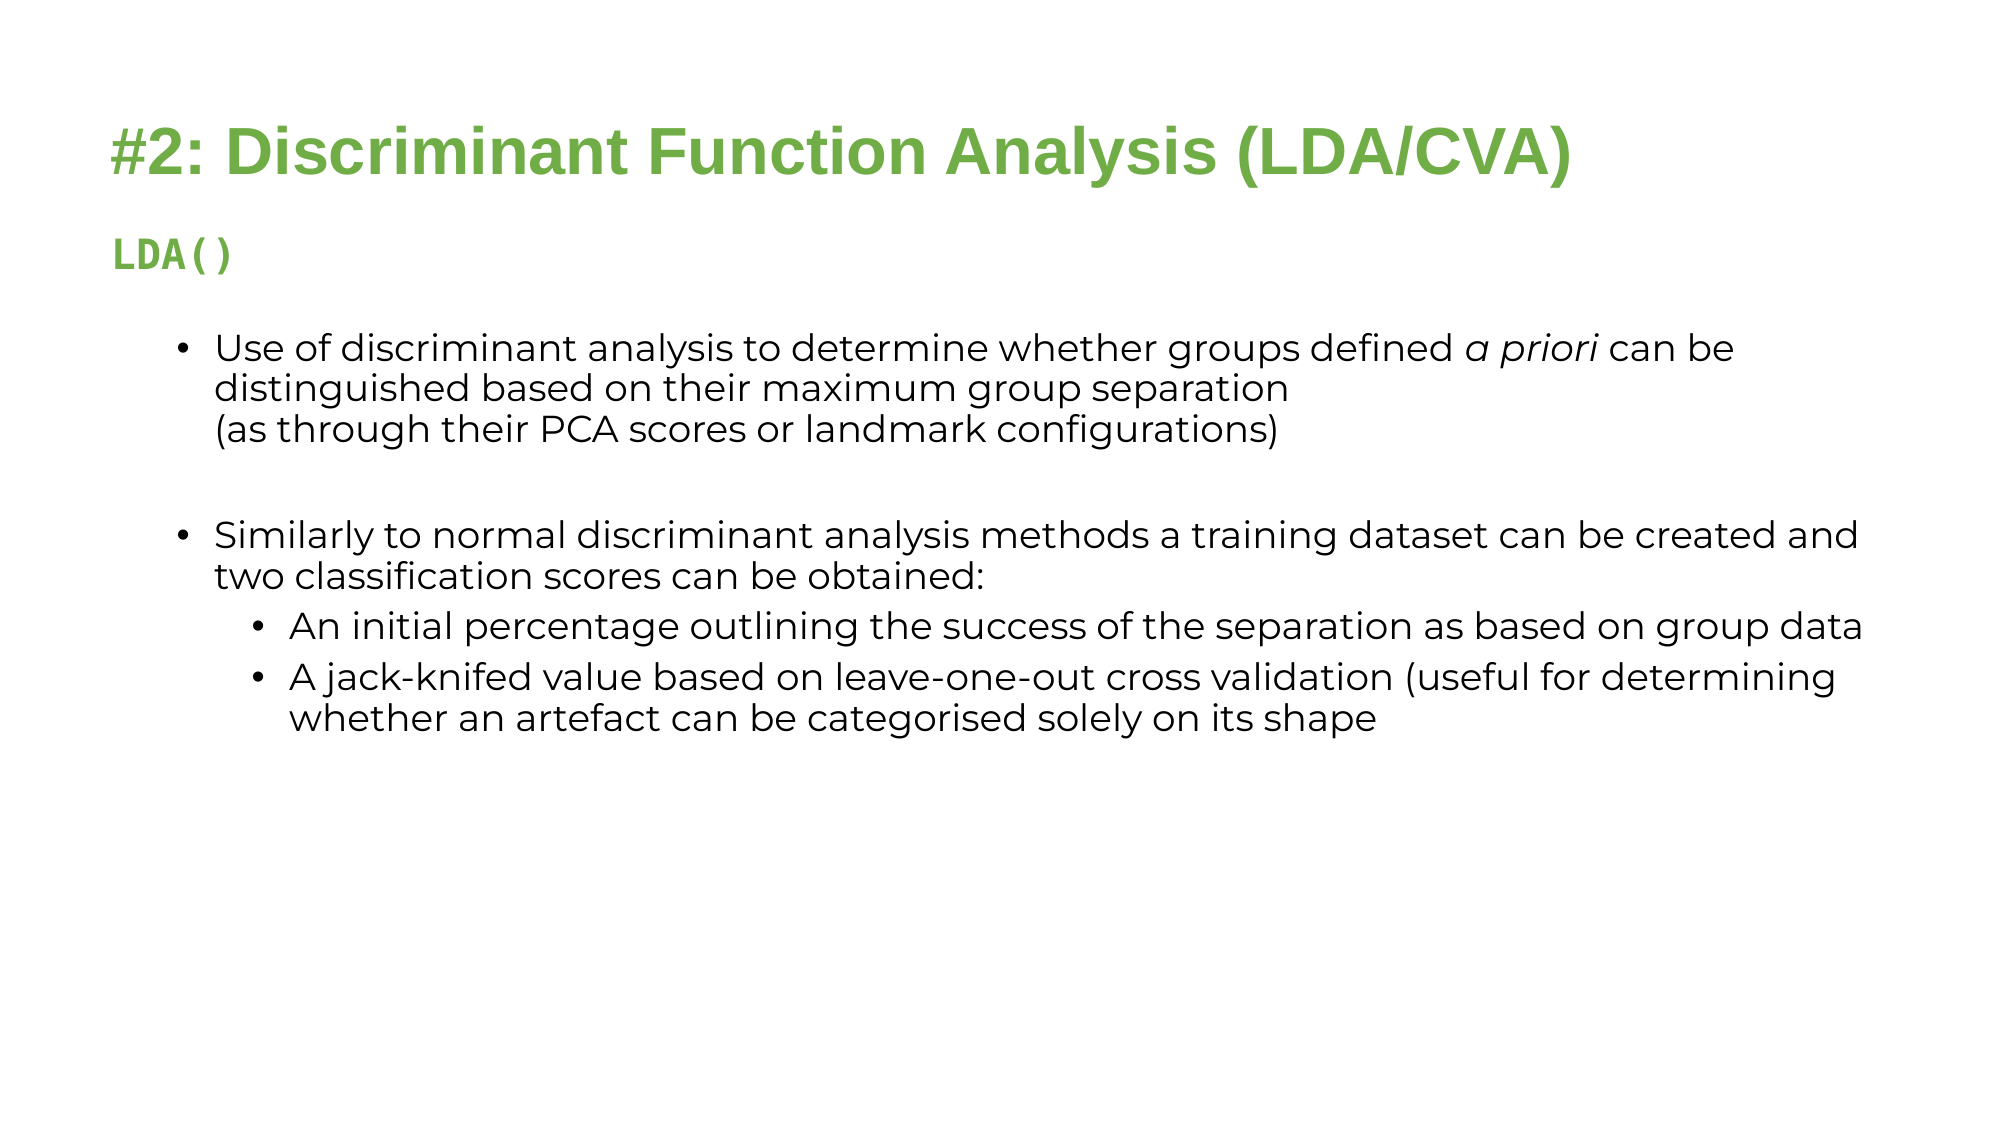

#2: Discriminant Function Analysis (LDA/CVA)
LDA()
Use of discriminant analysis to determine whether groups defined a priori can be distinguished based on their maximum group separation
(as through their PCA scores or landmark configurations)
Similarly to normal discriminant analysis methods a training dataset can be created and two classification scores can be obtained:
An initial percentage outlining the success of the separation as based on group data
A jack-knifed value based on leave-one-out cross validation (useful for determining whether an artefact can be categorised solely on its shape